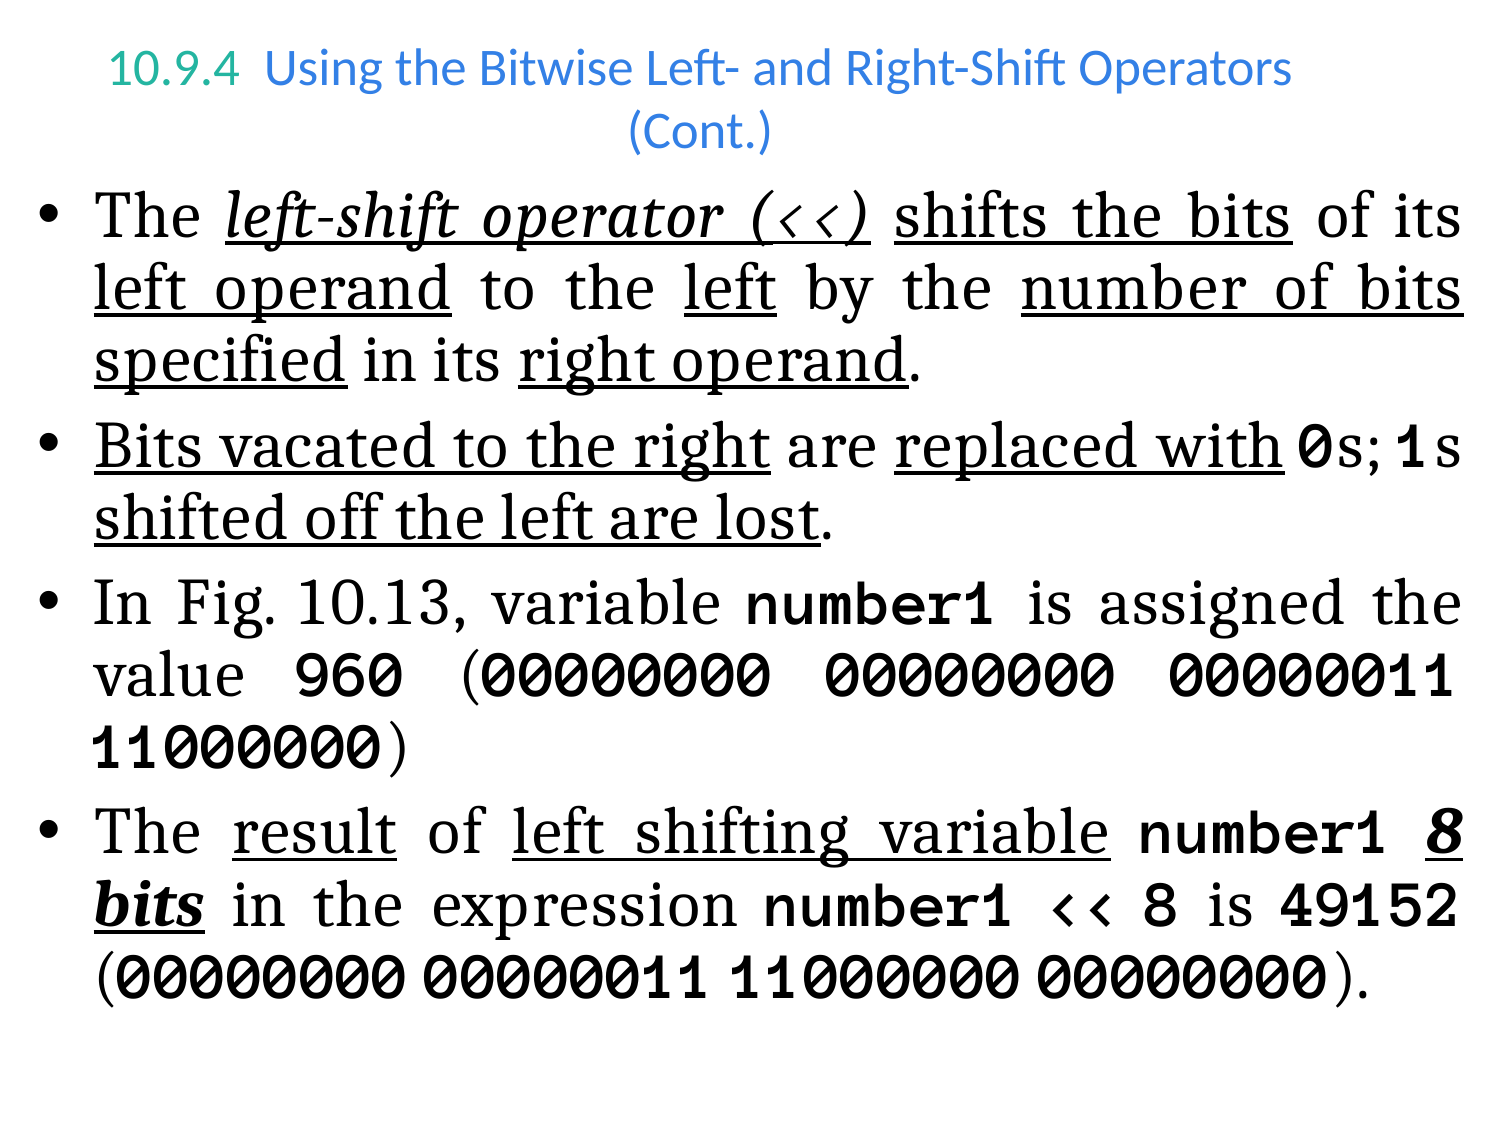

# 10.9.4  Using the Bitwise Left- and Right-Shift Operators (Cont.)
The left-shift operator (<<) shifts the bits of its left operand to the left by the number of bits specified in its right operand.
Bits vacated to the right are replaced with 0s; 1s shifted off the left are lost.
In Fig. 10.13, variable number1 is assigned the value 960 (00000000 00000000 00000011 11000000)
The result of left shifting variable number1 8 bits in the expression number1 << 8 is 49152 (00000000 00000011 11000000 00000000).